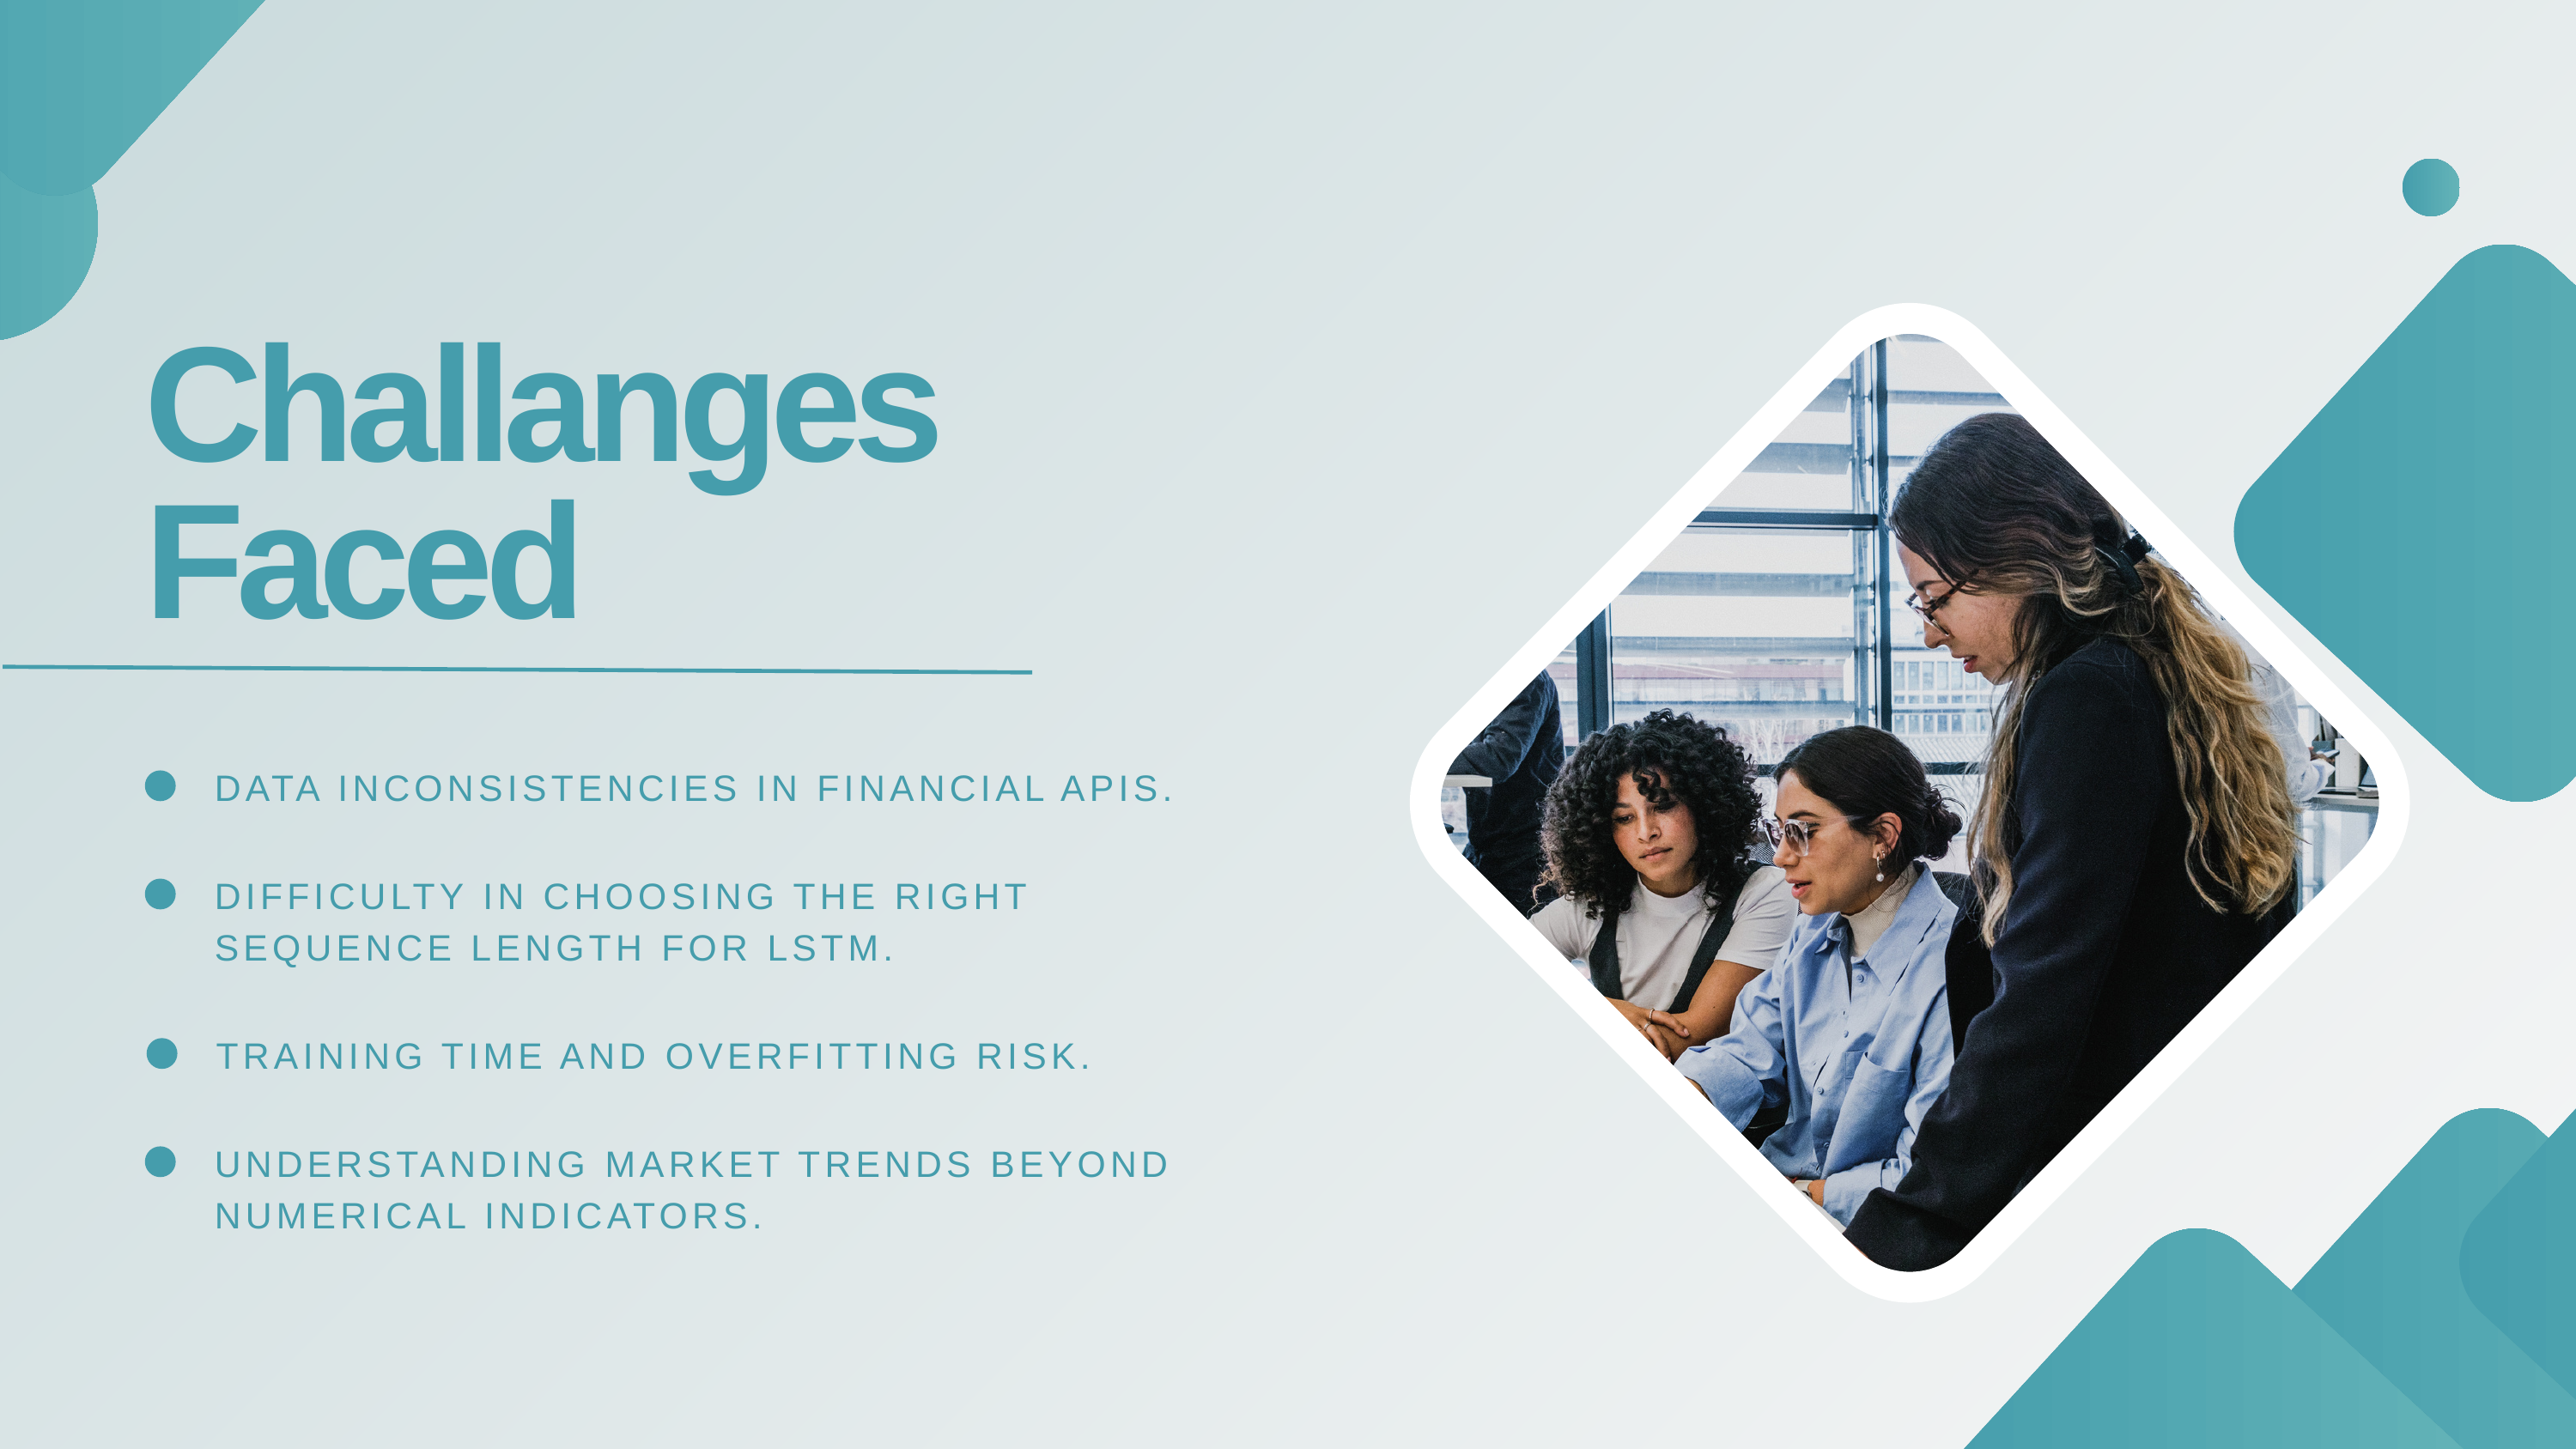

Challanges Faced

DATA INCONSISTENCIES IN FINANCIAL APIS.

DIFFICULTY IN CHOOSING THE RIGHT SEQUENCE LENGTH FOR LSTM.

TRAINING TIME AND OVERFITTING RISK.

UNDERSTANDING MARKET TRENDS BEYOND NUMERICAL INDICATORS.